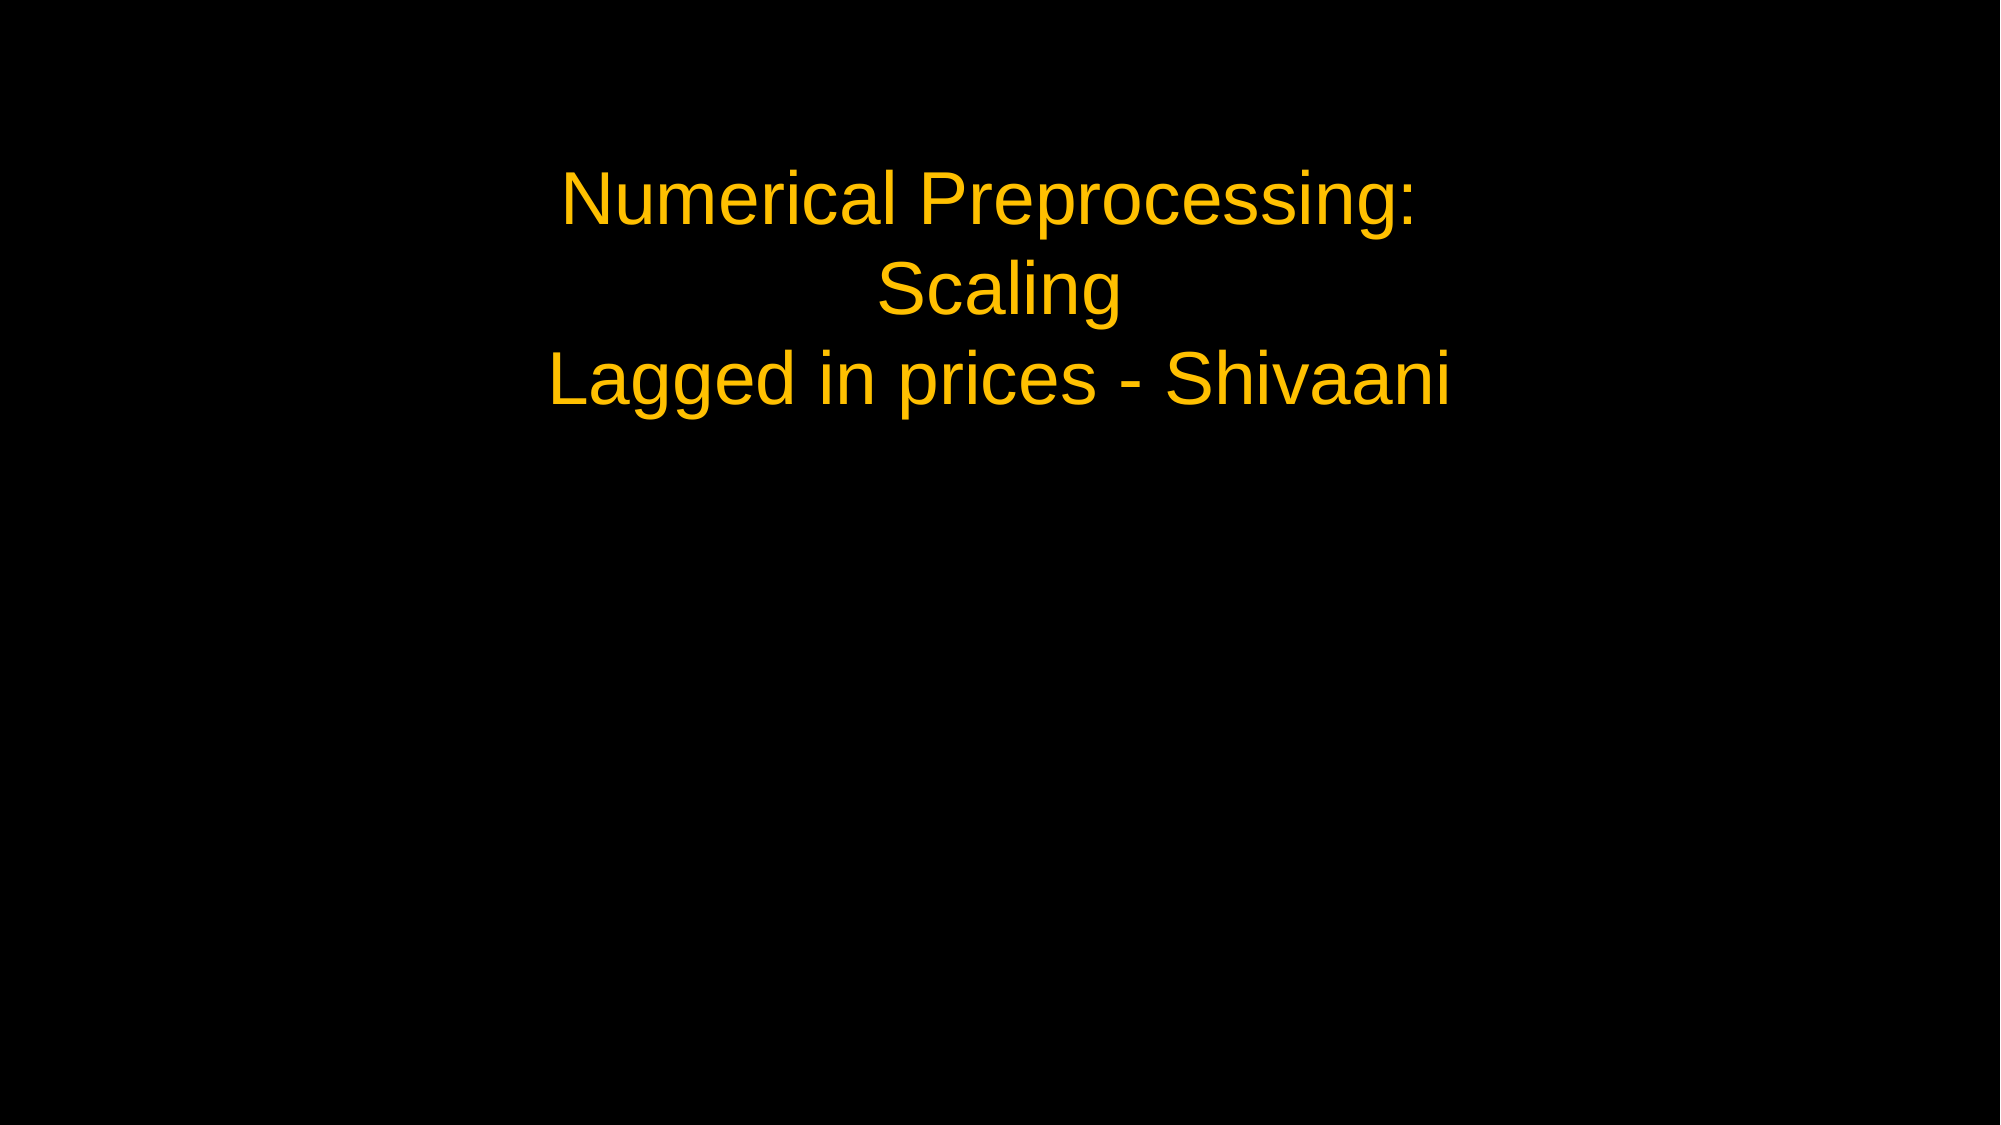

Numerical Preprocessing:
Scaling
Lagged in prices - Shivaani